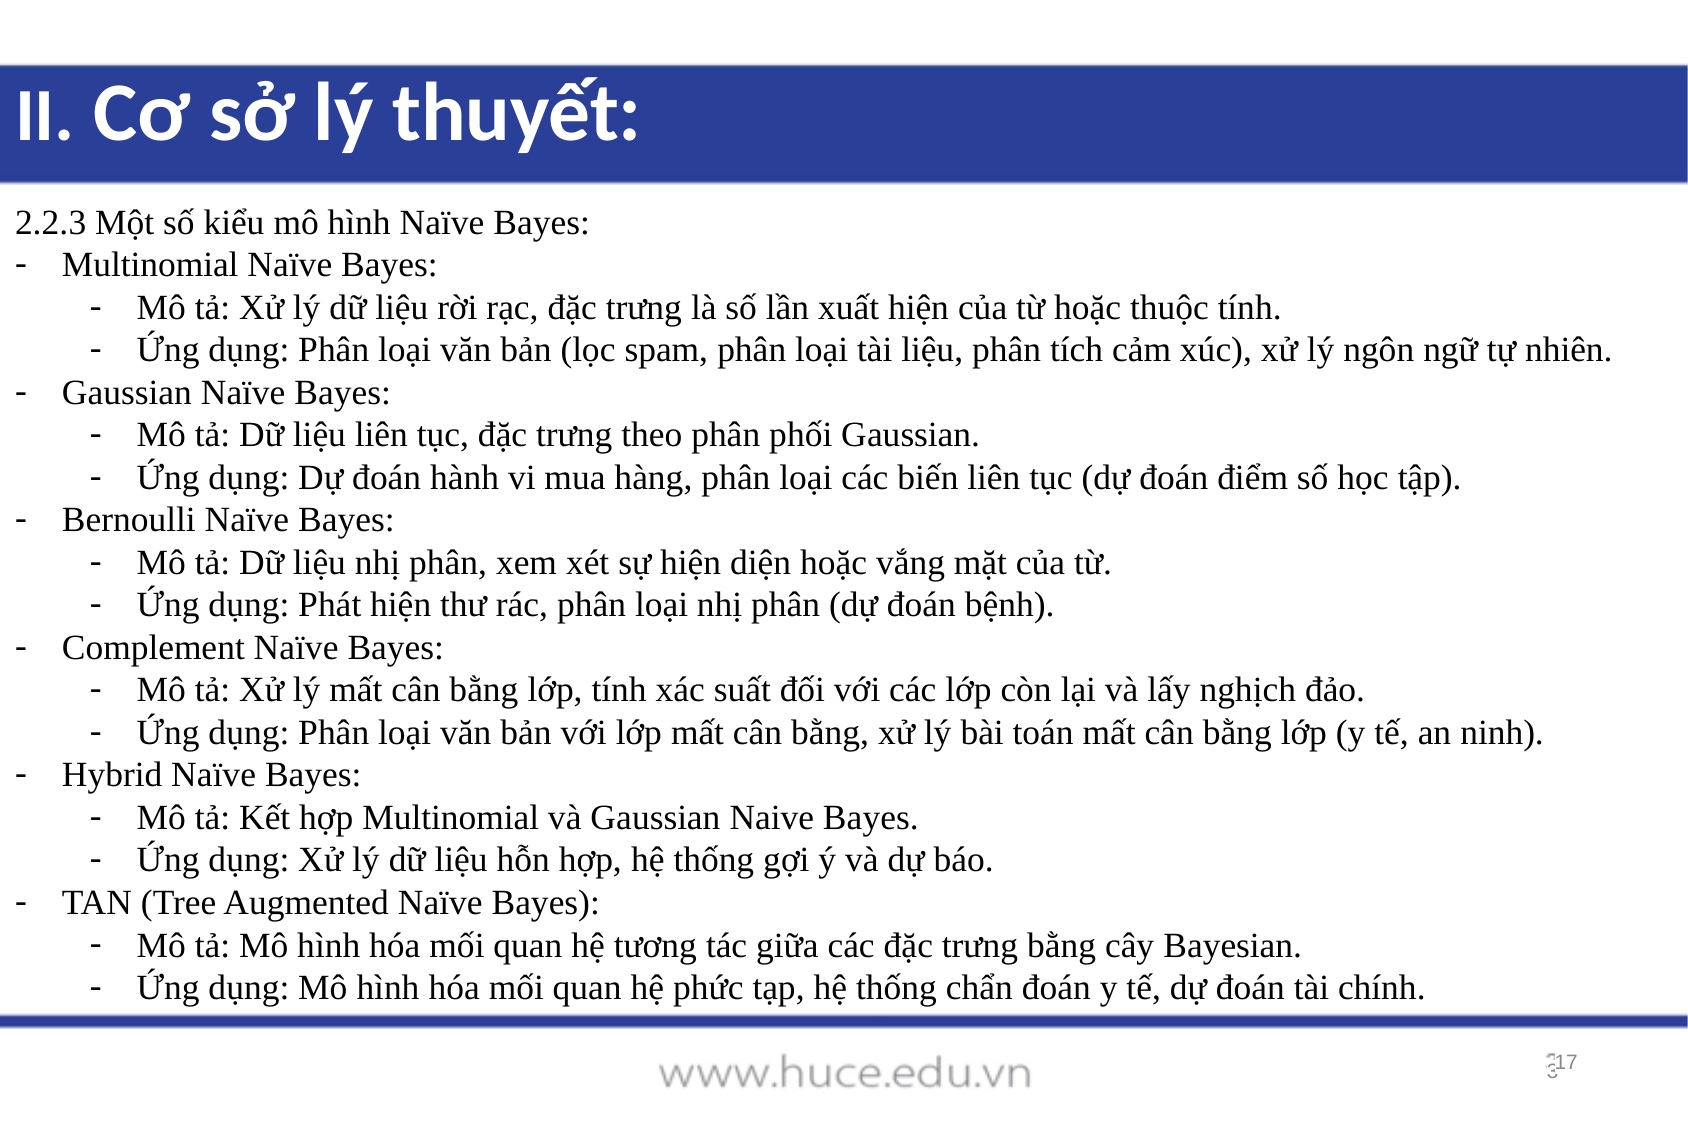

II. Cơ sở lý thuyết:
2.2.3 Một số kiểu mô hình Naïve Bayes:
Multinomial Naïve Bayes:
Mô tả: Xử lý dữ liệu rời rạc, đặc trưng là số lần xuất hiện của từ hoặc thuộc tính.
Ứng dụng: Phân loại văn bản (lọc spam, phân loại tài liệu, phân tích cảm xúc), xử lý ngôn ngữ tự nhiên.
Gaussian Naïve Bayes:
Mô tả: Dữ liệu liên tục, đặc trưng theo phân phối Gaussian.
Ứng dụng: Dự đoán hành vi mua hàng, phân loại các biến liên tục (dự đoán điểm số học tập).
Bernoulli Naïve Bayes:
Mô tả: Dữ liệu nhị phân, xem xét sự hiện diện hoặc vắng mặt của từ.
Ứng dụng: Phát hiện thư rác, phân loại nhị phân (dự đoán bệnh).
Complement Naïve Bayes:
Mô tả: Xử lý mất cân bằng lớp, tính xác suất đối với các lớp còn lại và lấy nghịch đảo.
Ứng dụng: Phân loại văn bản với lớp mất cân bằng, xử lý bài toán mất cân bằng lớp (y tế, an ninh).
Hybrid Naïve Bayes:
Mô tả: Kết hợp Multinomial và Gaussian Naive Bayes.
Ứng dụng: Xử lý dữ liệu hỗn hợp, hệ thống gợi ý và dự báo.
TAN (Tree Augmented Naïve Bayes):
Mô tả: Mô hình hóa mối quan hệ tương tác giữa các đặc trưng bằng cây Bayesian.
Ứng dụng: Mô hình hóa mối quan hệ phức tạp, hệ thống chẩn đoán y tế, dự đoán tài chính.
17
3